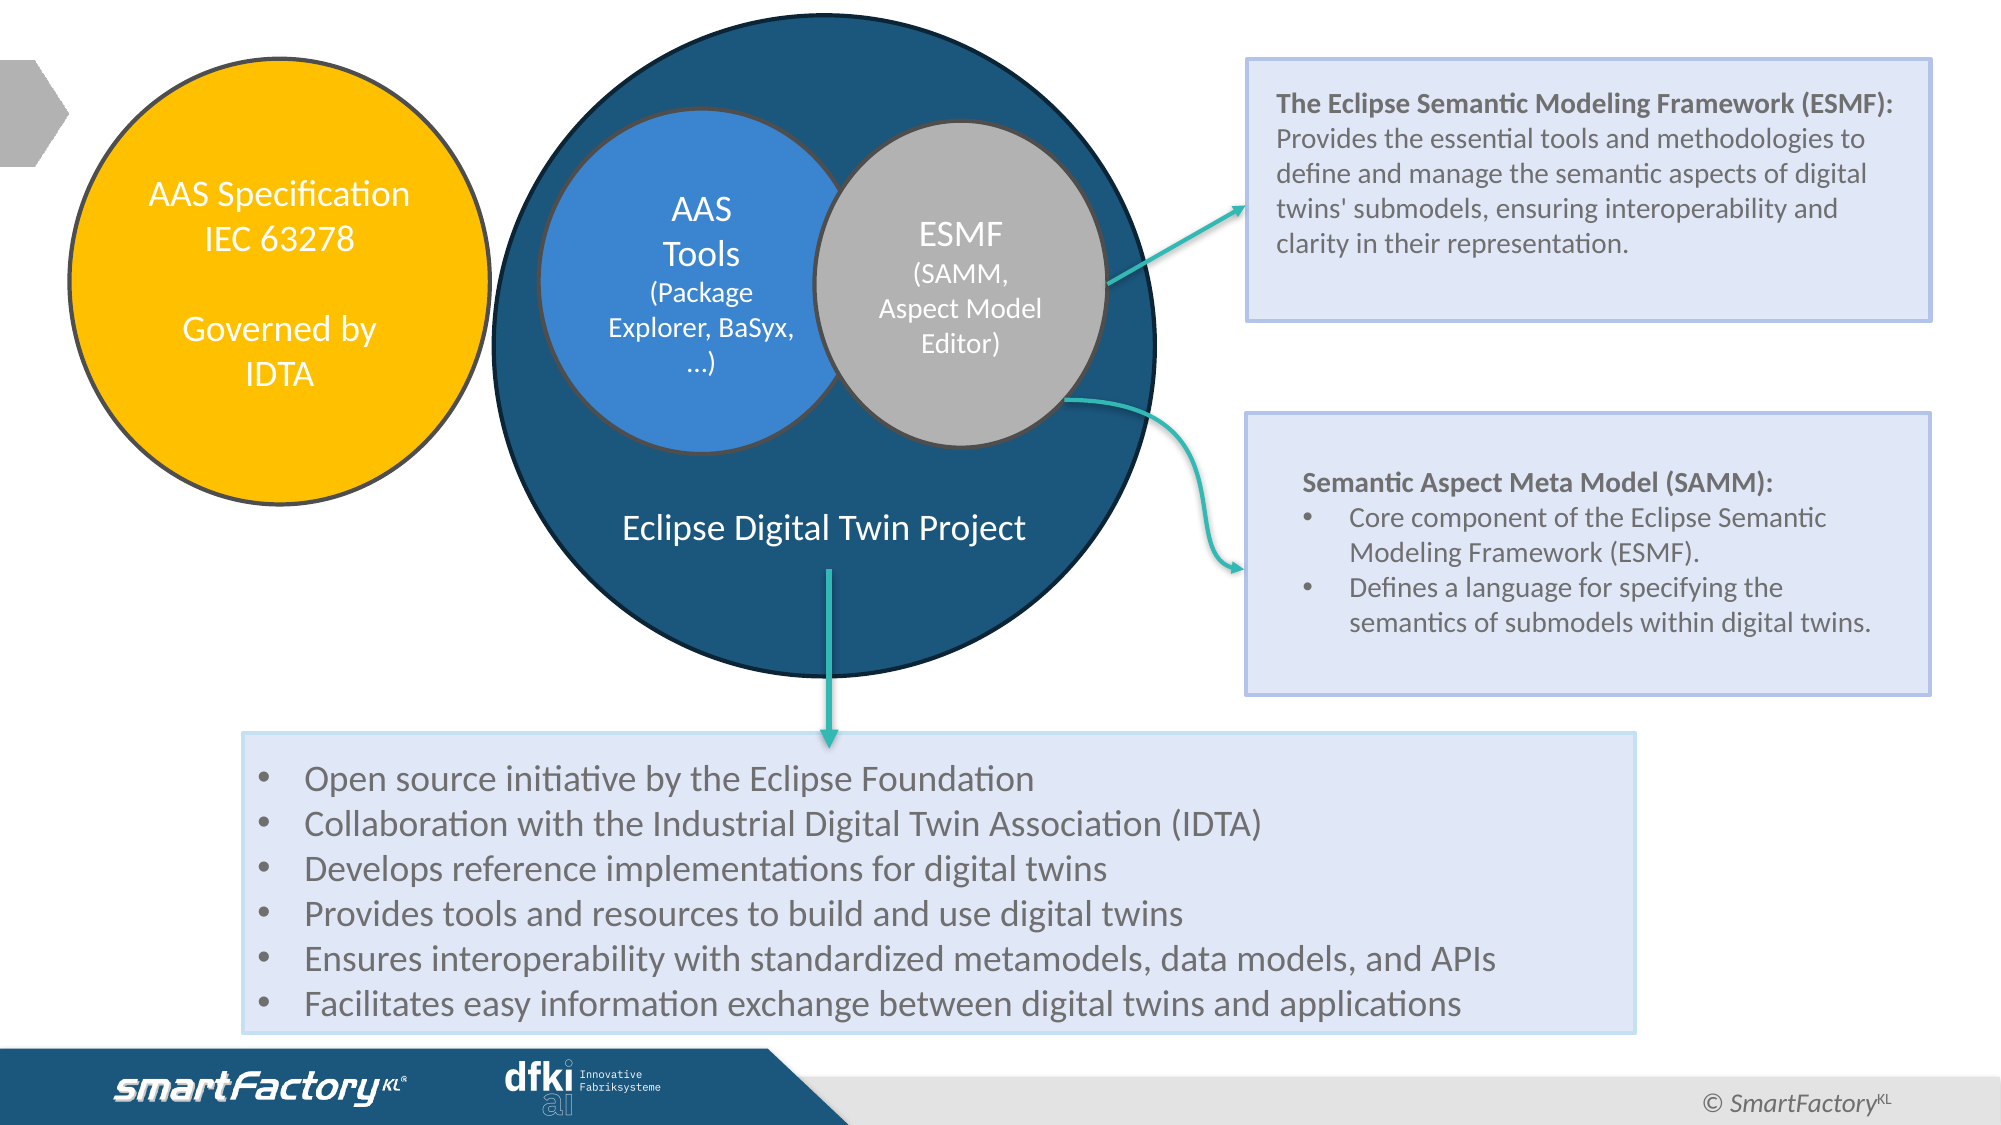

Eclipse Digital Twin Project
AAS Specification
IEC 63278
Governed by IDTA

The Eclipse Semantic Modeling Framework (ESMF):
Provides the essential tools and methodologies to define and manage the semantic aspects of digital twins' submodels, ensuring interoperability and clarity in their representation.
AAS
Tools
(Package Explorer, BaSyx, …)
ESMF
(SAMM, Aspect Model Editor)

Semantic Aspect Meta Model (SAMM):
Core component of the Eclipse Semantic Modeling Framework (ESMF).
Defines a language for specifying the semantics of submodels within digital twins.

Open source initiative by the Eclipse Foundation
Collaboration with the Industrial Digital Twin Association (IDTA)
Develops reference implementations for digital twins
Provides tools and resources to build and use digital twins
Ensures interoperability with standardized metamodels, data models, and APIs
Facilitates easy information exchange between digital twins and applications